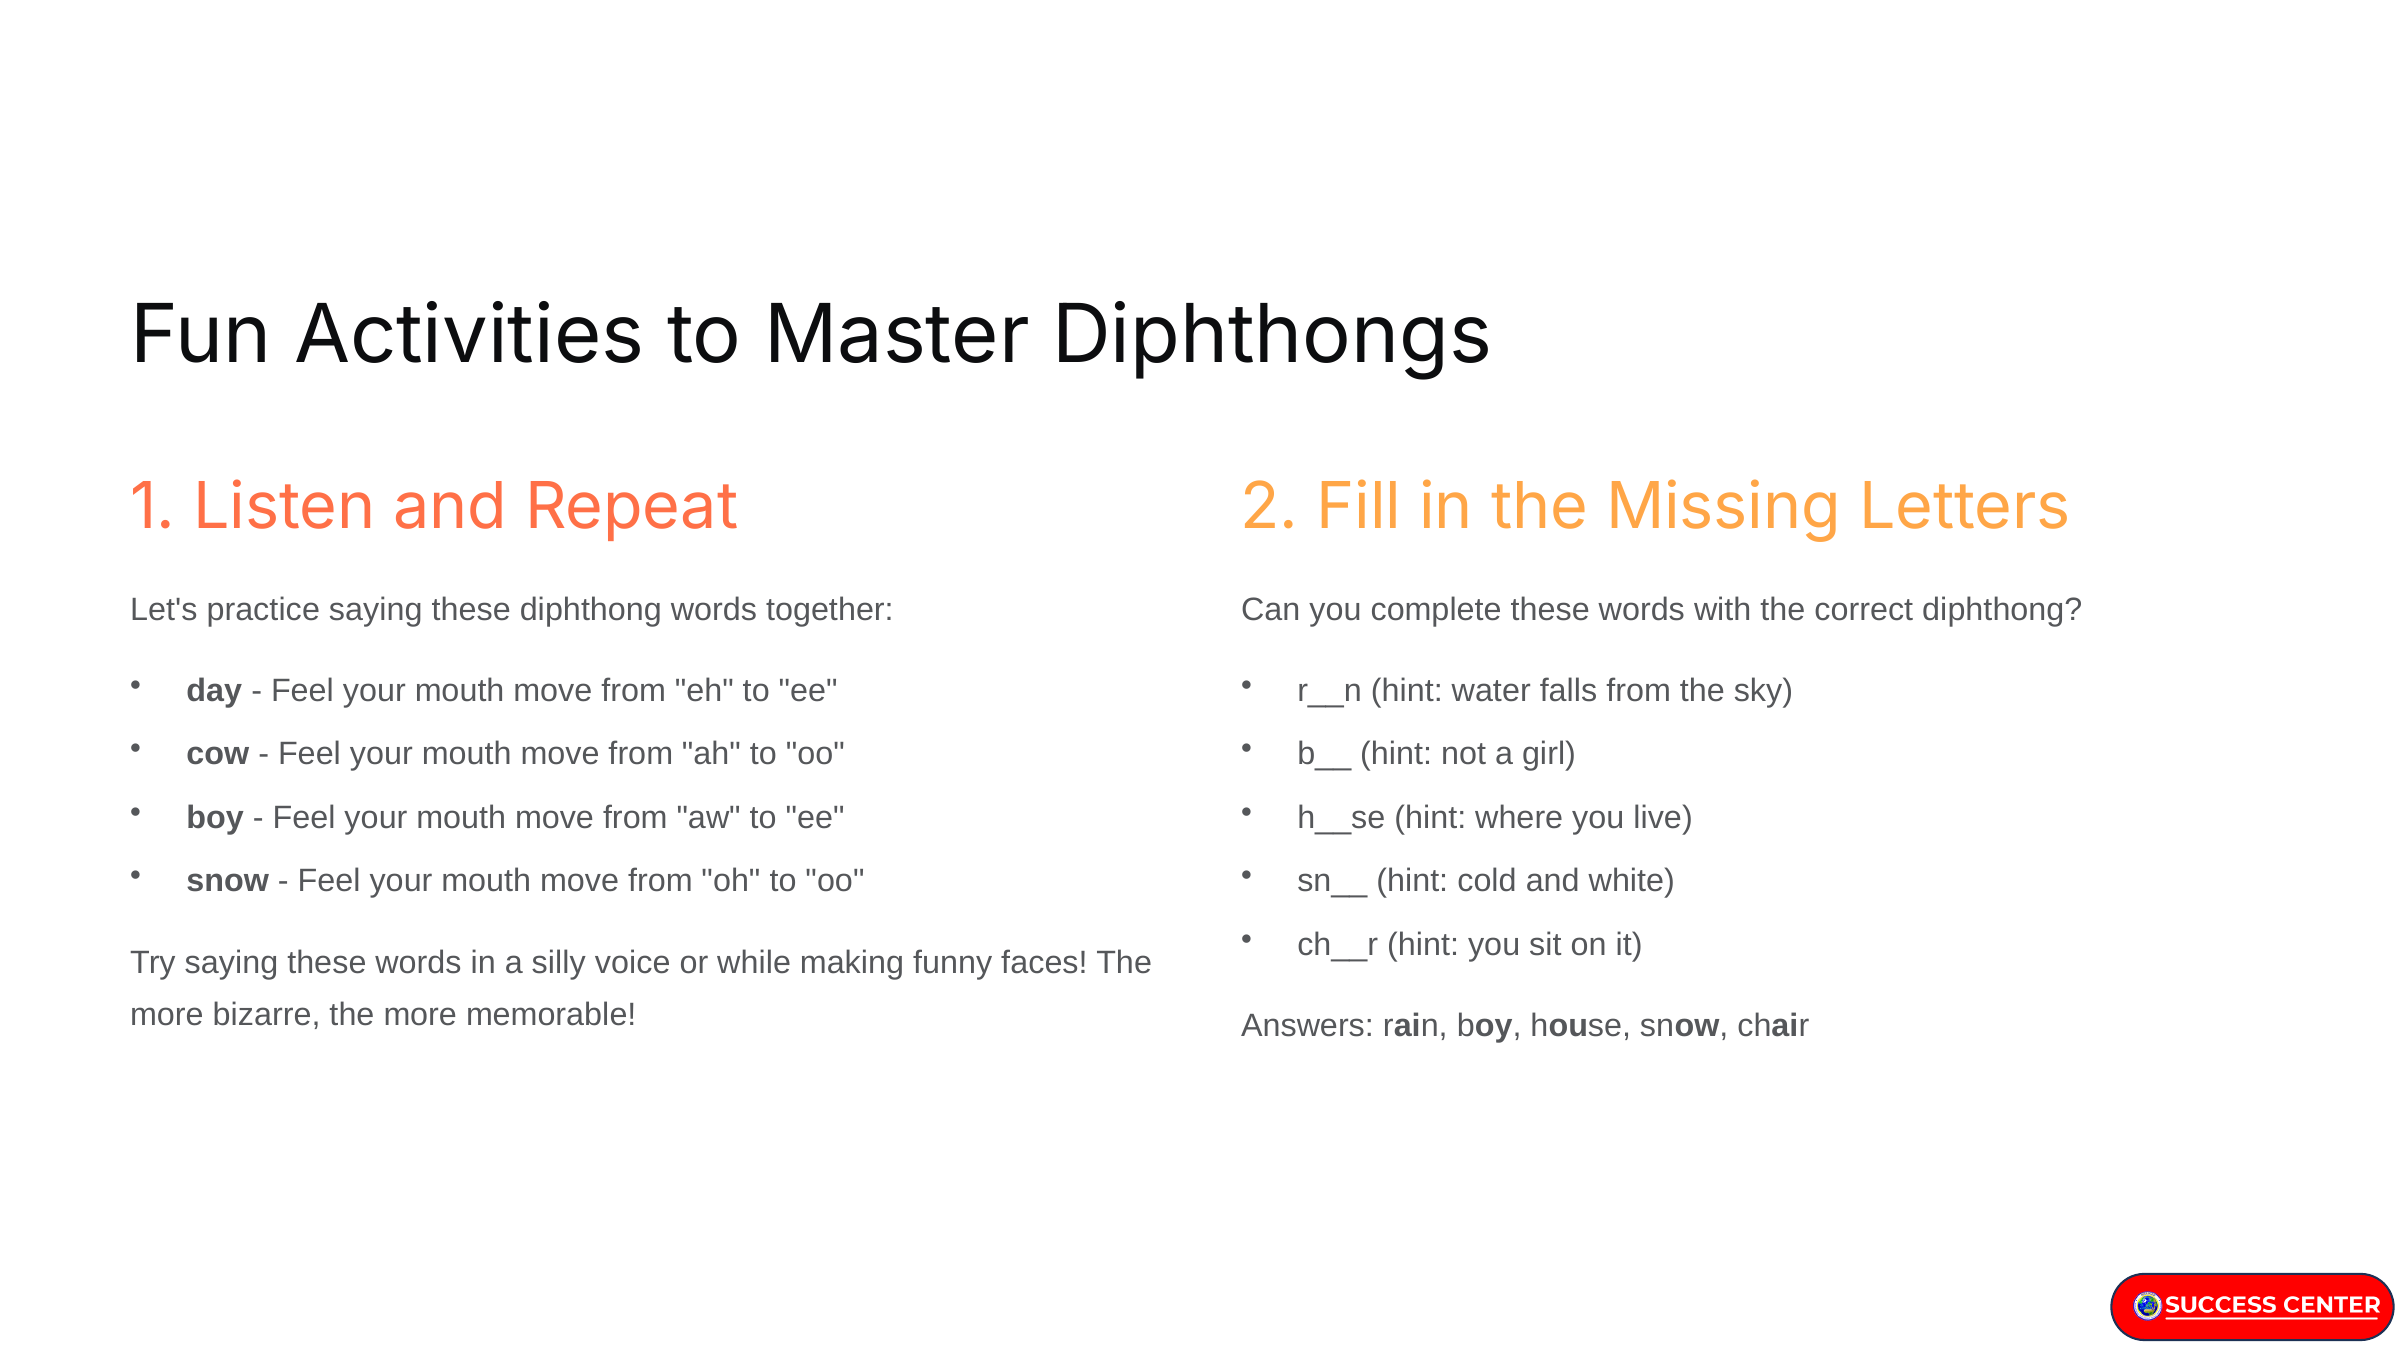

Fun Activities to Master Diphthongs
1. Listen and Repeat
2. Fill in the Missing Letters
Let's practice saying these diphthong words together:
Can you complete these words with the correct diphthong?
day - Feel your mouth move from "eh" to "ee"
r__n (hint: water falls from the sky)
cow - Feel your mouth move from "ah" to "oo"
b__ (hint: not a girl)
boy - Feel your mouth move from "aw" to "ee"
h__se (hint: where you live)
snow - Feel your mouth move from "oh" to "oo"
sn__ (hint: cold and white)
ch__r (hint: you sit on it)
Try saying these words in a silly voice or while making funny faces! The more bizarre, the more memorable!
Answers: rain, boy, house, snow, chair